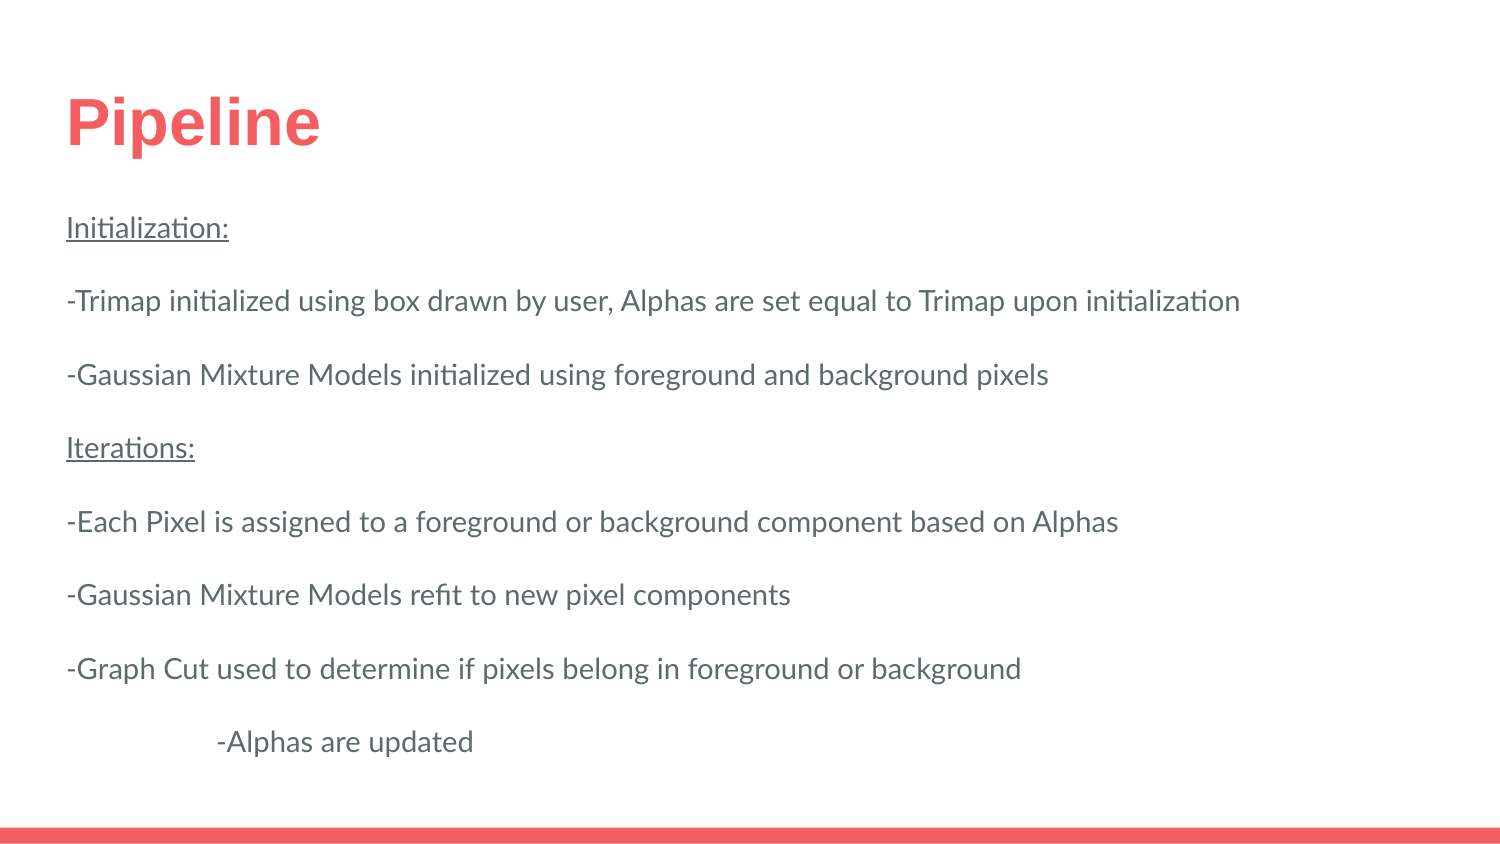

# Pipeline
Initialization:
-Trimap initialized using box drawn by user, Alphas are set equal to Trimap upon initialization
-Gaussian Mixture Models initialized using foreground and background pixels
Iterations:
-Each Pixel is assigned to a foreground or background component based on Alphas
-Gaussian Mixture Models refit to new pixel components
-Graph Cut used to determine if pixels belong in foreground or background
	-Alphas are updated